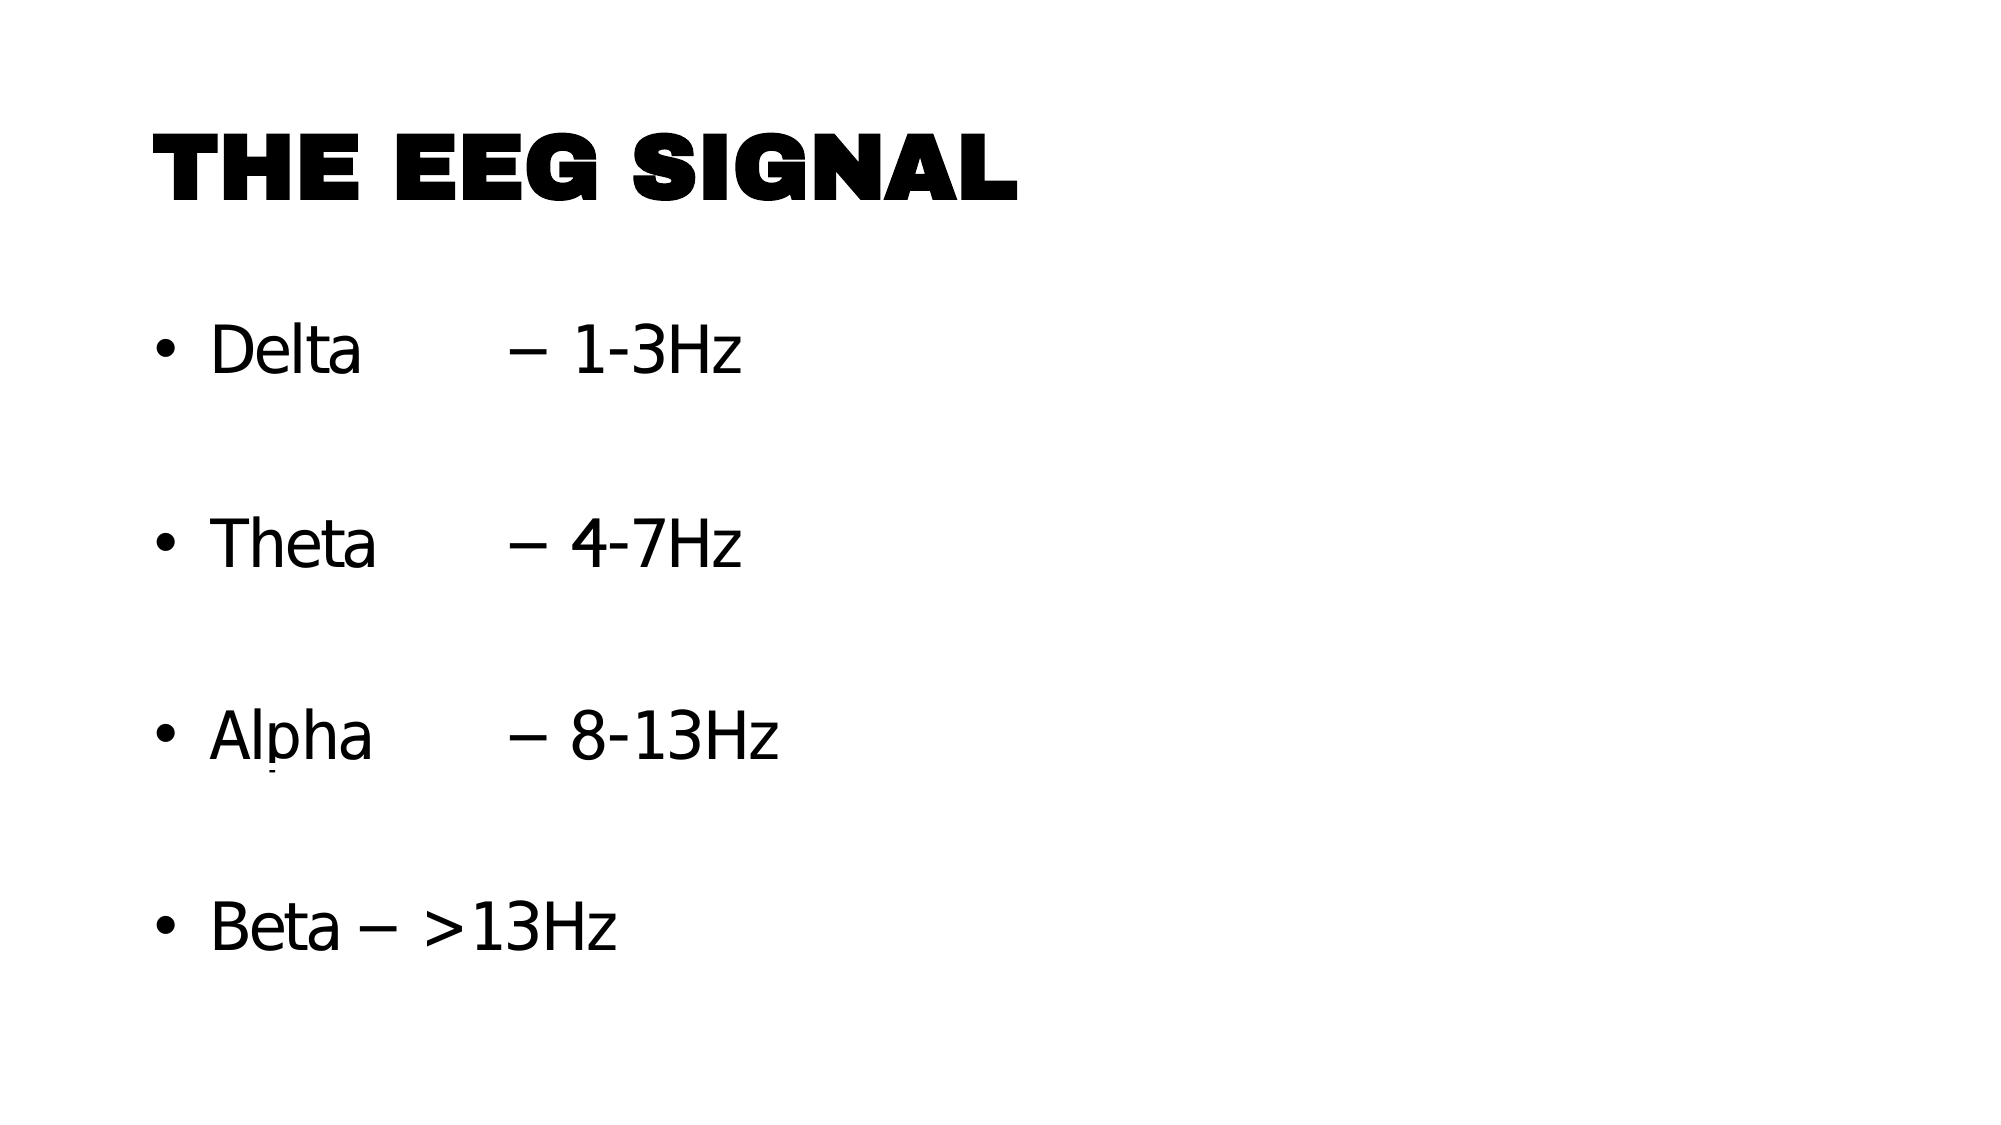

# THE EEG SIGNAL
Delta	– 1-3Hz

Theta	– 4-7Hz

Alpha	– 8-13Hz

Beta	– >13Hz